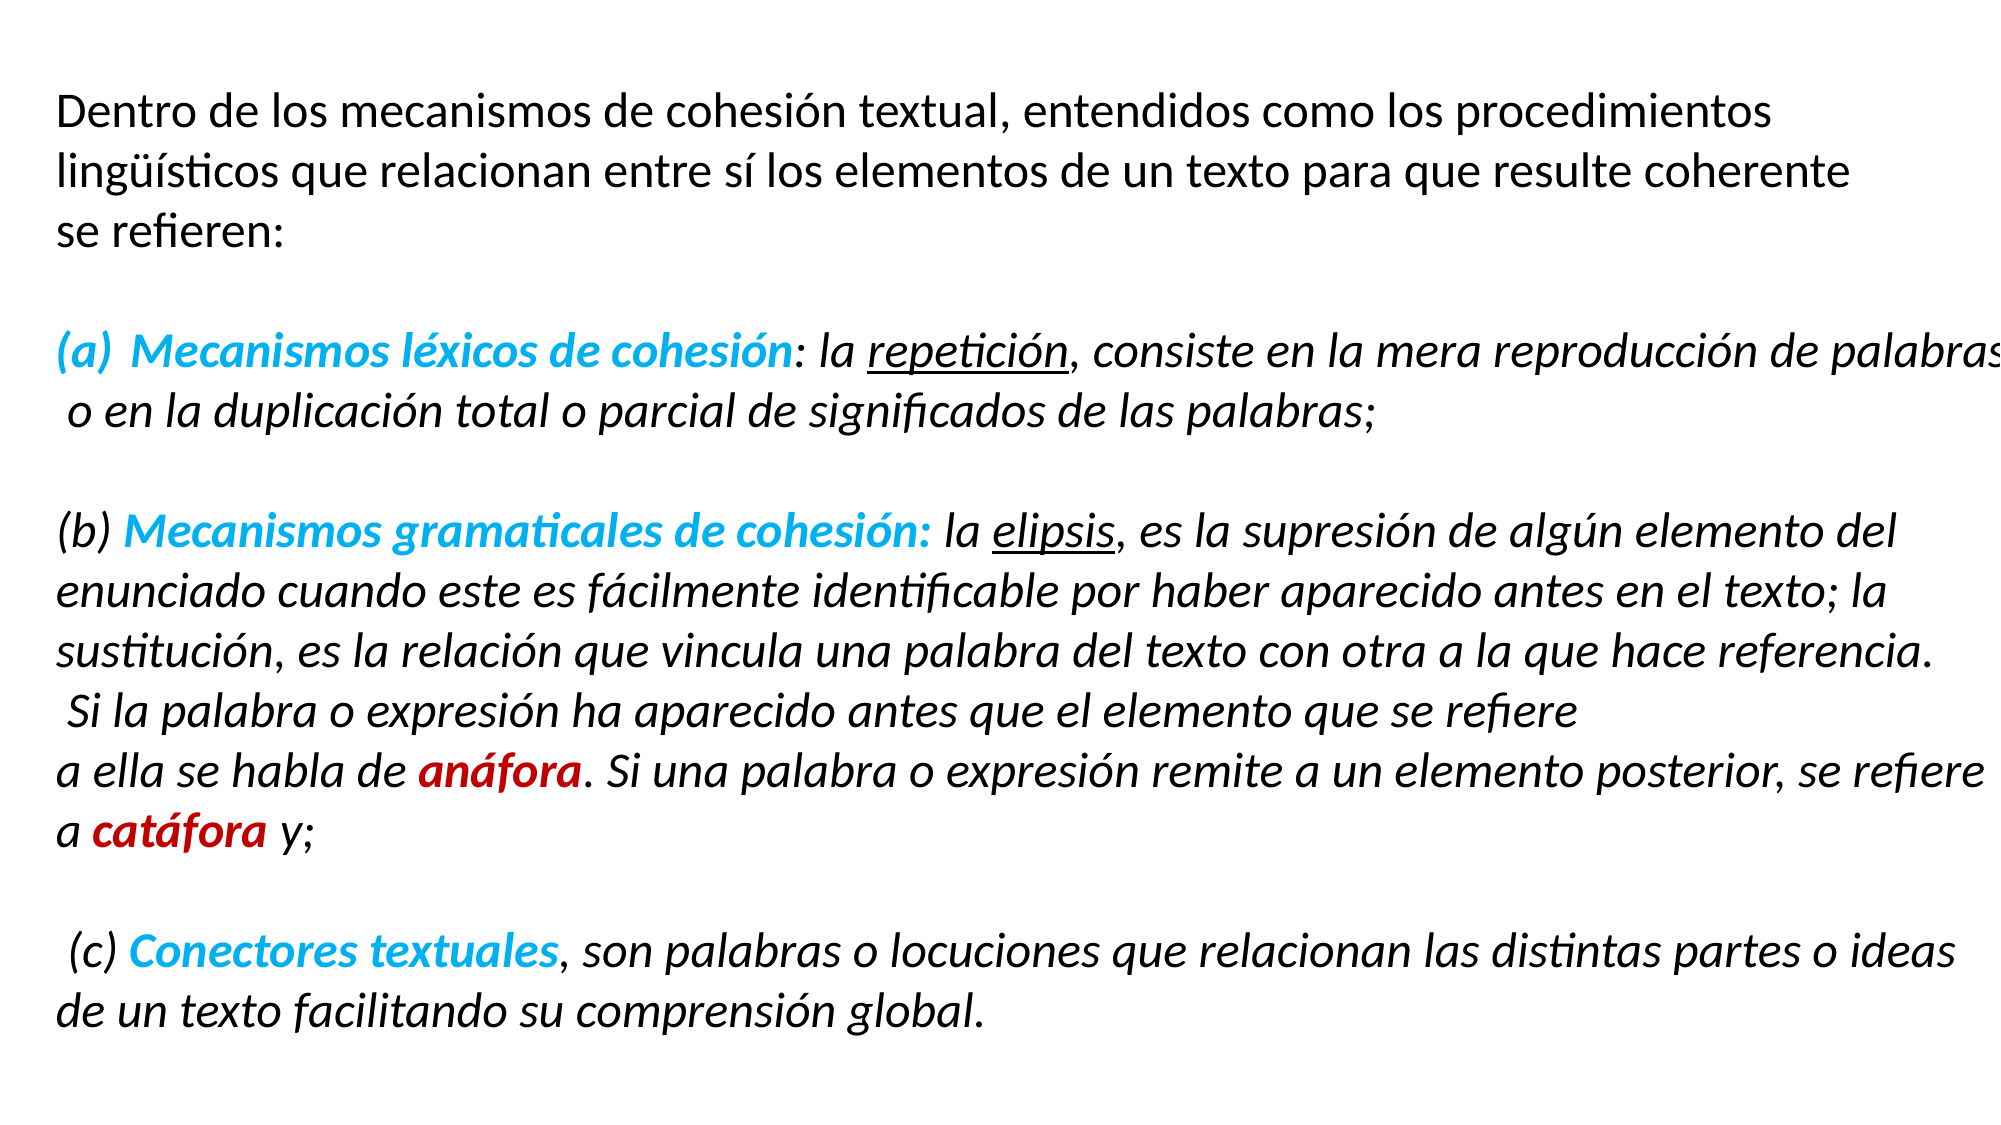

Dentro de los mecanismos de cohesión textual, entendidos como los procedimientos
lingüísticos que relacionan entre sí los elementos de un texto para que resulte coherente
se refieren:

Mecanismos léxicos de cohesión: la repetición, consiste en la mera reproducción de palabras
 o en la duplicación total o parcial de significados de las palabras;

(b) Mecanismos gramaticales de cohesión: la elipsis, es la supresión de algún elemento del
enunciado cuando este es fácilmente identificable por haber aparecido antes en el texto; la
sustitución, es la relación que vincula una palabra del texto con otra a la que hace referencia.
 Si la palabra o expresión ha aparecido antes que el elemento que se refiere
a ella se habla de anáfora. Si una palabra o expresión remite a un elemento posterior, se refiere
a catáfora y;

 (c) Conectores textuales, son palabras o locuciones que relacionan las distintas partes o ideas
de un texto facilitando su comprensión global.